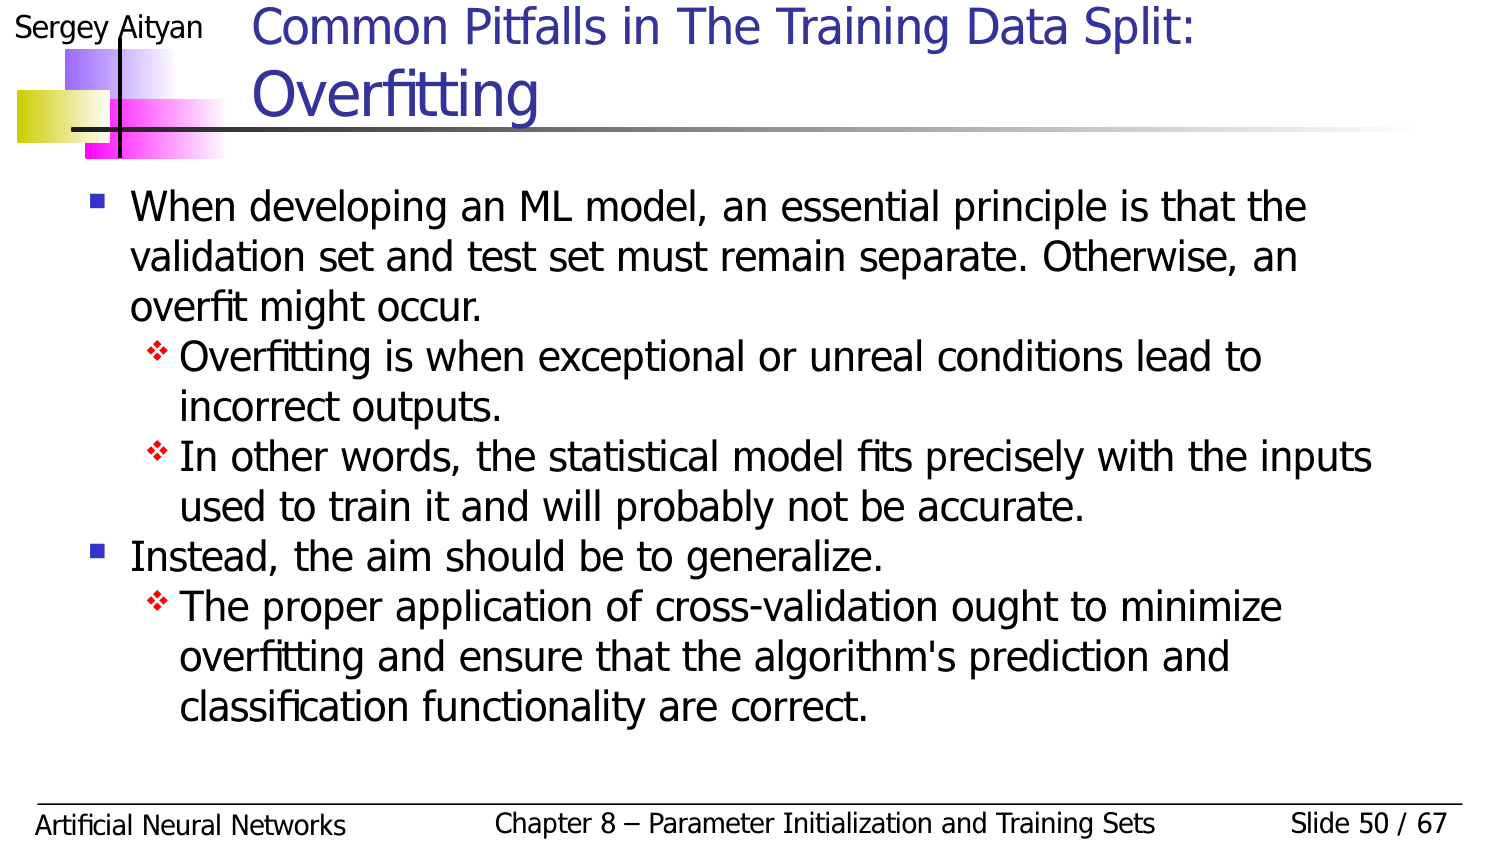

# Common Pitfalls in The Training Data Split: Overfitting
When developing an ML model, an essential principle is that the validation set and test set must remain separate. Otherwise, an overfit might occur.
Overfitting is when exceptional or unreal conditions lead to incorrect outputs.
In other words, the statistical model fits precisely with the inputs used to train it and will probably not be accurate.
Instead, the aim should be to generalize.
The proper application of cross-validation ought to minimize overfitting and ensure that the algorithm's prediction and classification functionality are correct.